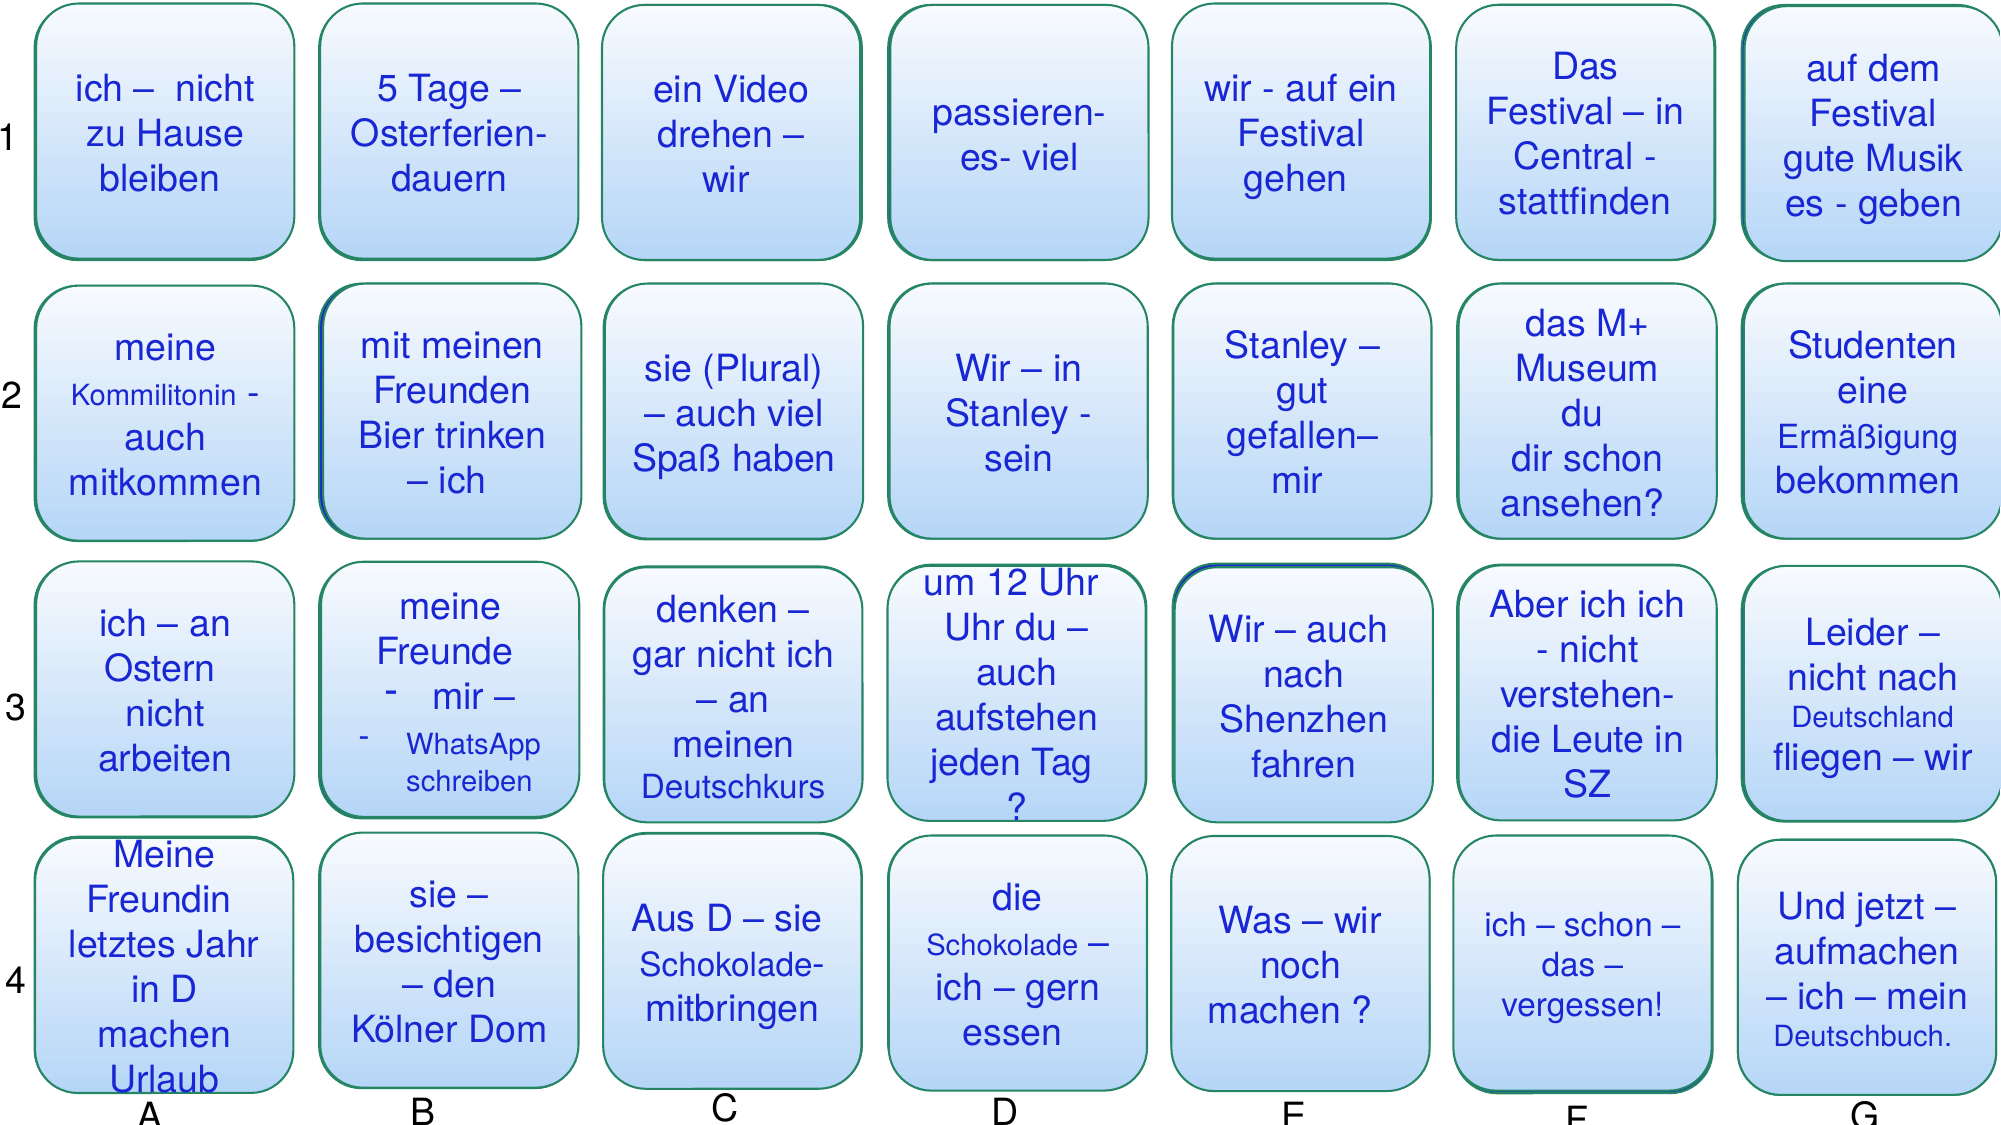

ich –  nicht zu Hause bleiben
5 Tage – Osterferien- dauern
wir - auf ein Festival gehen
Das Festival – in Central - stattfinden
ein Video drehen – wir
passieren- es- viel
Ich bin nicht zu Hause geblieben

Die Osterferien haben 5 Tage gedauert

Wir haben ein Video gedreht
Es ist viel passiert
Wir sind auf ein Festival gegangen
Das Festival hat in Central statt-gefunden
Es hat  auf dem Festival gute Musik gegeben
auf dem Festival gute Musik
es - geben
1
mit meinen Freunden Bier trinken – ich
sie (Plural) – auch viel Spaß haben
Wir – in Stanley -sein
Stanley – gut gefallen– mir
das M+ Museum
du
dir schon ansehen?
Studenten
eine Ermäßigung
bekommen
Ich habe mit meinen Freunden Bier getrunken
Wir sind in Stanley  gewesen.
(Wir waren in Stanley)
Stanley hat mir gut gefallen..
Hast du dir schon das M+ Museum angesehen?
Die Ausstellung war sehenswert!
Sie haben auch viel Spaß gehabt
meine Kommilitonin - auch mitkommen
Meine Kommilitonin ist auch mitgekommen
2
ich – an Ostern
nicht arbeiten
meine Freunde
mir –
WhatsApp schreiben
Ich habe an Ostern nicht gearbeitet
Meine Freunde haben mir WhatsApps geschrieben
Wir sind auch nach SZ gefahren
Bist du auch jeden Tag um 12 Uhr aufge-standen?
Aber ich habe die Leute in SZ nicht verstanden
Aber ich ich - nicht verstehen- die Leute in SZ
um 12 Uhr  Uhr du – auch aufstehen jeden Tag
?
Leider – nicht nach Deutschland fliegen – wir
Ich habe gar nicht an meinen Deutschkurs gedacht
Leider sind wir nicht nach Deutschland geflogen…
denken – gar nicht ich – an meinen Deutschkurs
Wir – auch  nach Shenzhen fahren
3
sie – besichtigen – den Kölner Dom
Sie hat aus D Schokolade mitgebracht.
Sie hat den Kölner Dom besichtigt
Aus D – sie  Schokolade- mitbringen
die Schokolade – ich – gern essen
ich – schon –das – vergessen!
Was – wir noch machen ?
Ich habe die Schokolade gern gegessen
Meine Freundin hat letztes Jahr in D Urlaub gemacht.
Meine Freundin
letztes Jahr in D machen Urlaub
Das habe ich schon vergessen!
Was haben wir noch gemacht?
Und jetzt habe ich mein Deutschbuch aufgemacht. Wir fangen an! …
Und jetzt – aufmachen – ich – mein Deutschbuch.
4
C
B
D
A
E
G
F